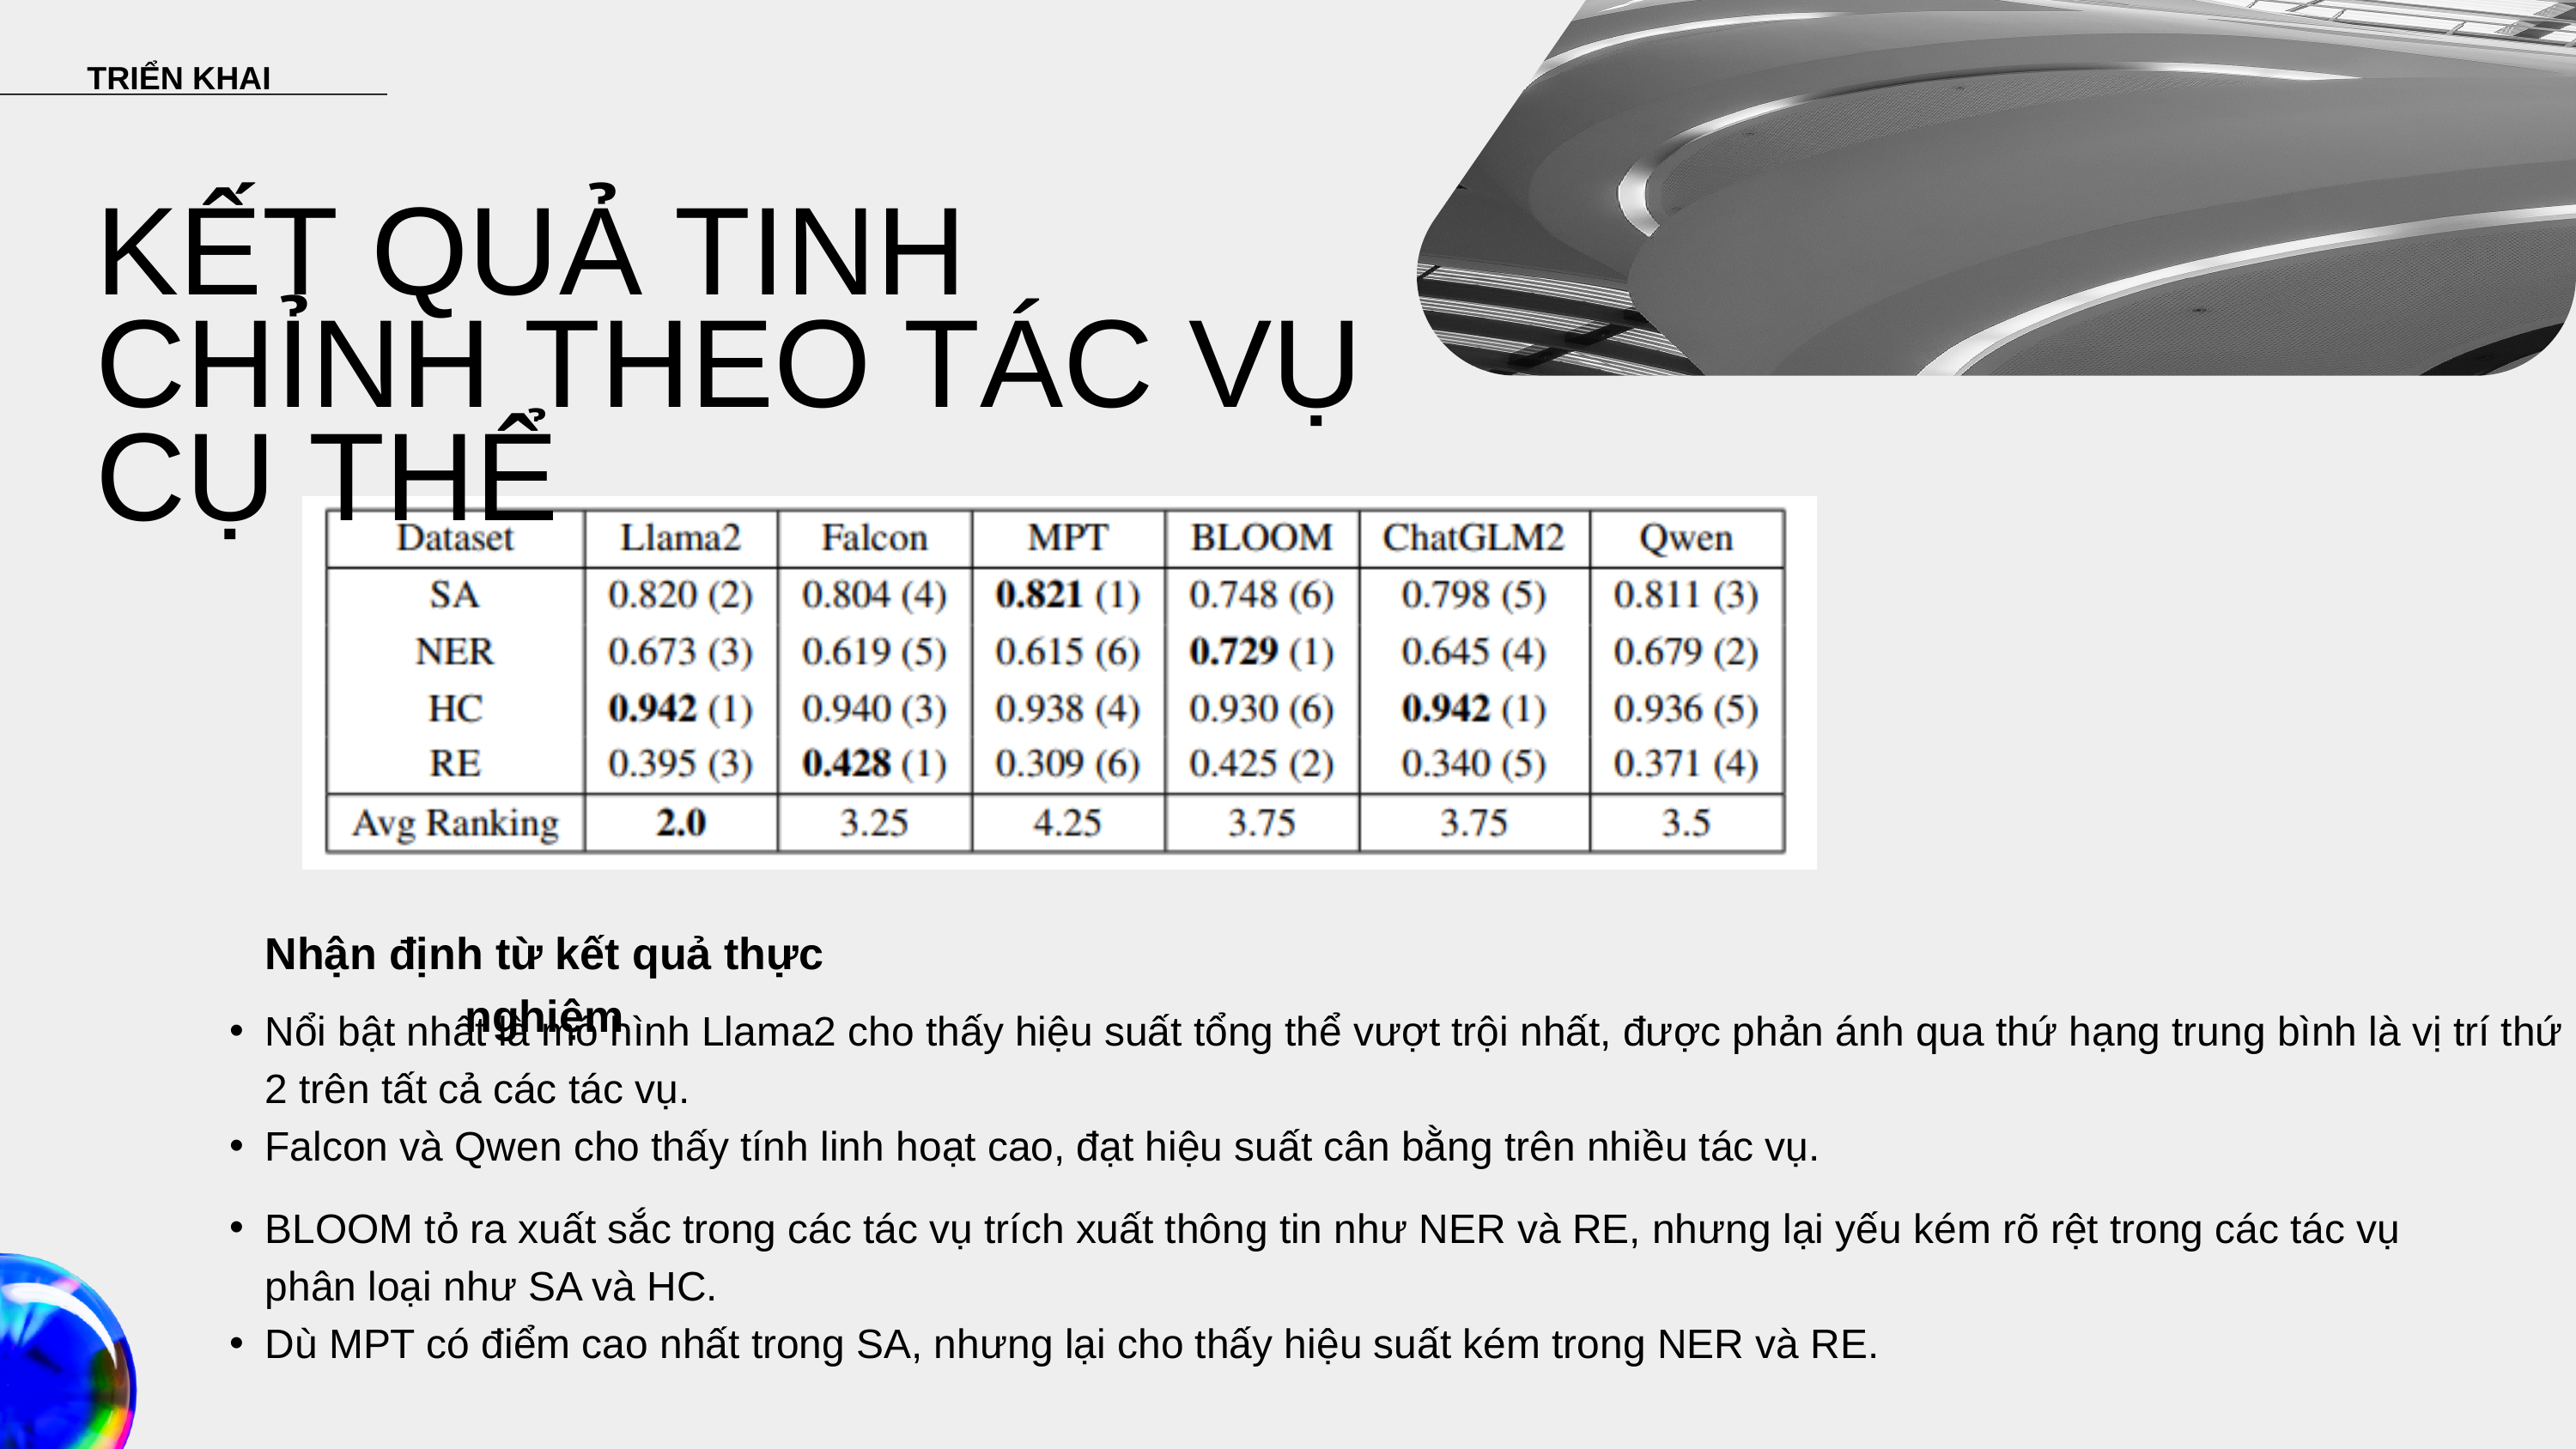

TRIỂN KHAI

KẾT QUẢ TINH CHỈNH THEO TÁC VỤ CỤ THỂ

Nhận định từ kết quả thực nghiệm
Nổi bật nhất là mô hình Llama2 cho thấy hiệu suất tổng thể vượt trội nhất, được phản ánh qua thứ hạng trung bình là vị trí thứ 2 trên tất cả các tác vụ.
Falcon và Qwen cho thấy tính linh hoạt cao, đạt hiệu suất cân bằng trên nhiều tác vụ.
BLOOM tỏ ra xuất sắc trong các tác vụ trích xuất thông tin như NER và RE, nhưng lại yếu kém rõ rệt trong các tác vụ phân loại như SA và HC.
Dù MPT có điểm cao nhất trong SA, nhưng lại cho thấy hiệu suất kém trong NER và RE.